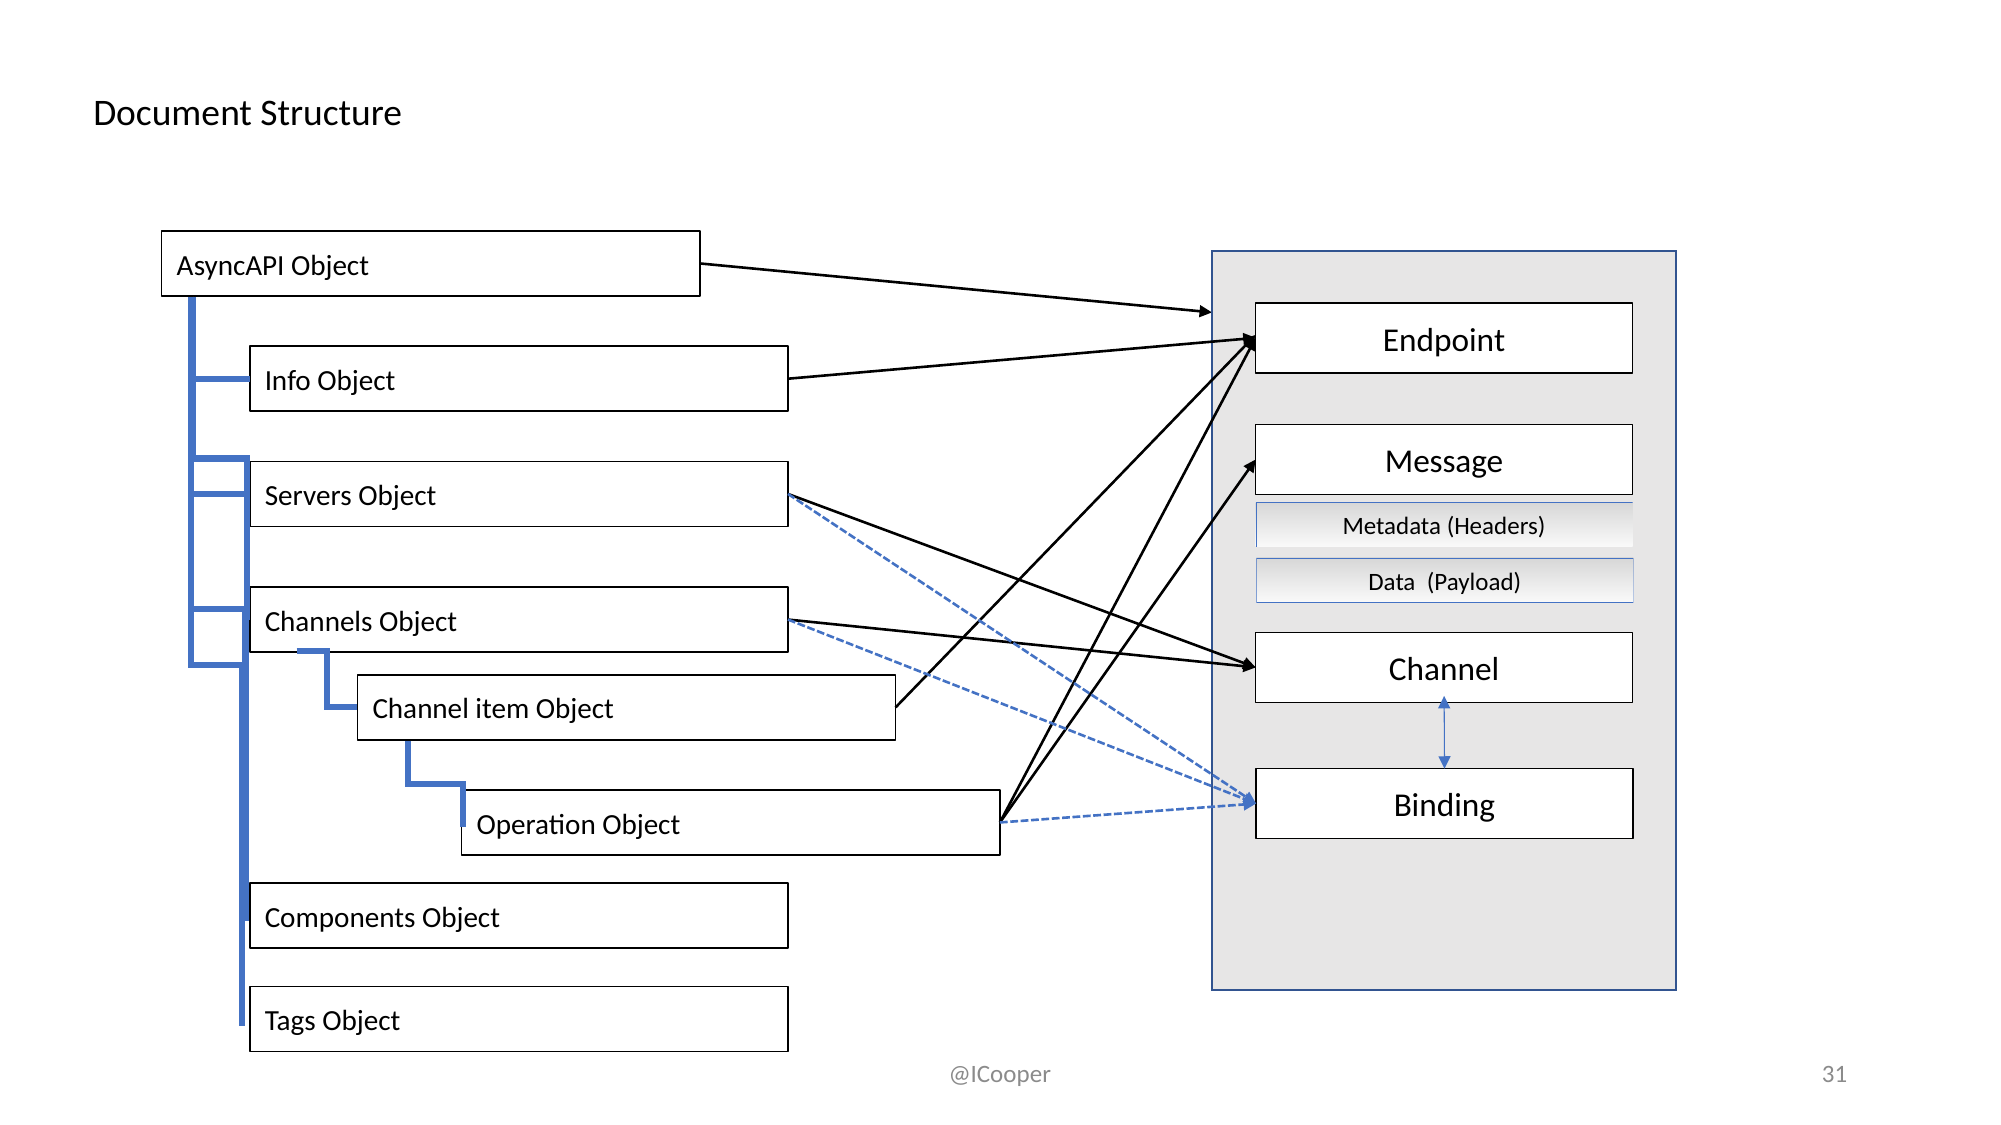

Document Structure
AsyncAPI Object

Endpoint
Info Object
Message
Servers Object
Metadata (Headers)
Data  (Payload)
Channels Object
Channel
Channel item Object
Binding
Operation Object
Components Object
Tags Object
@ICooper
31